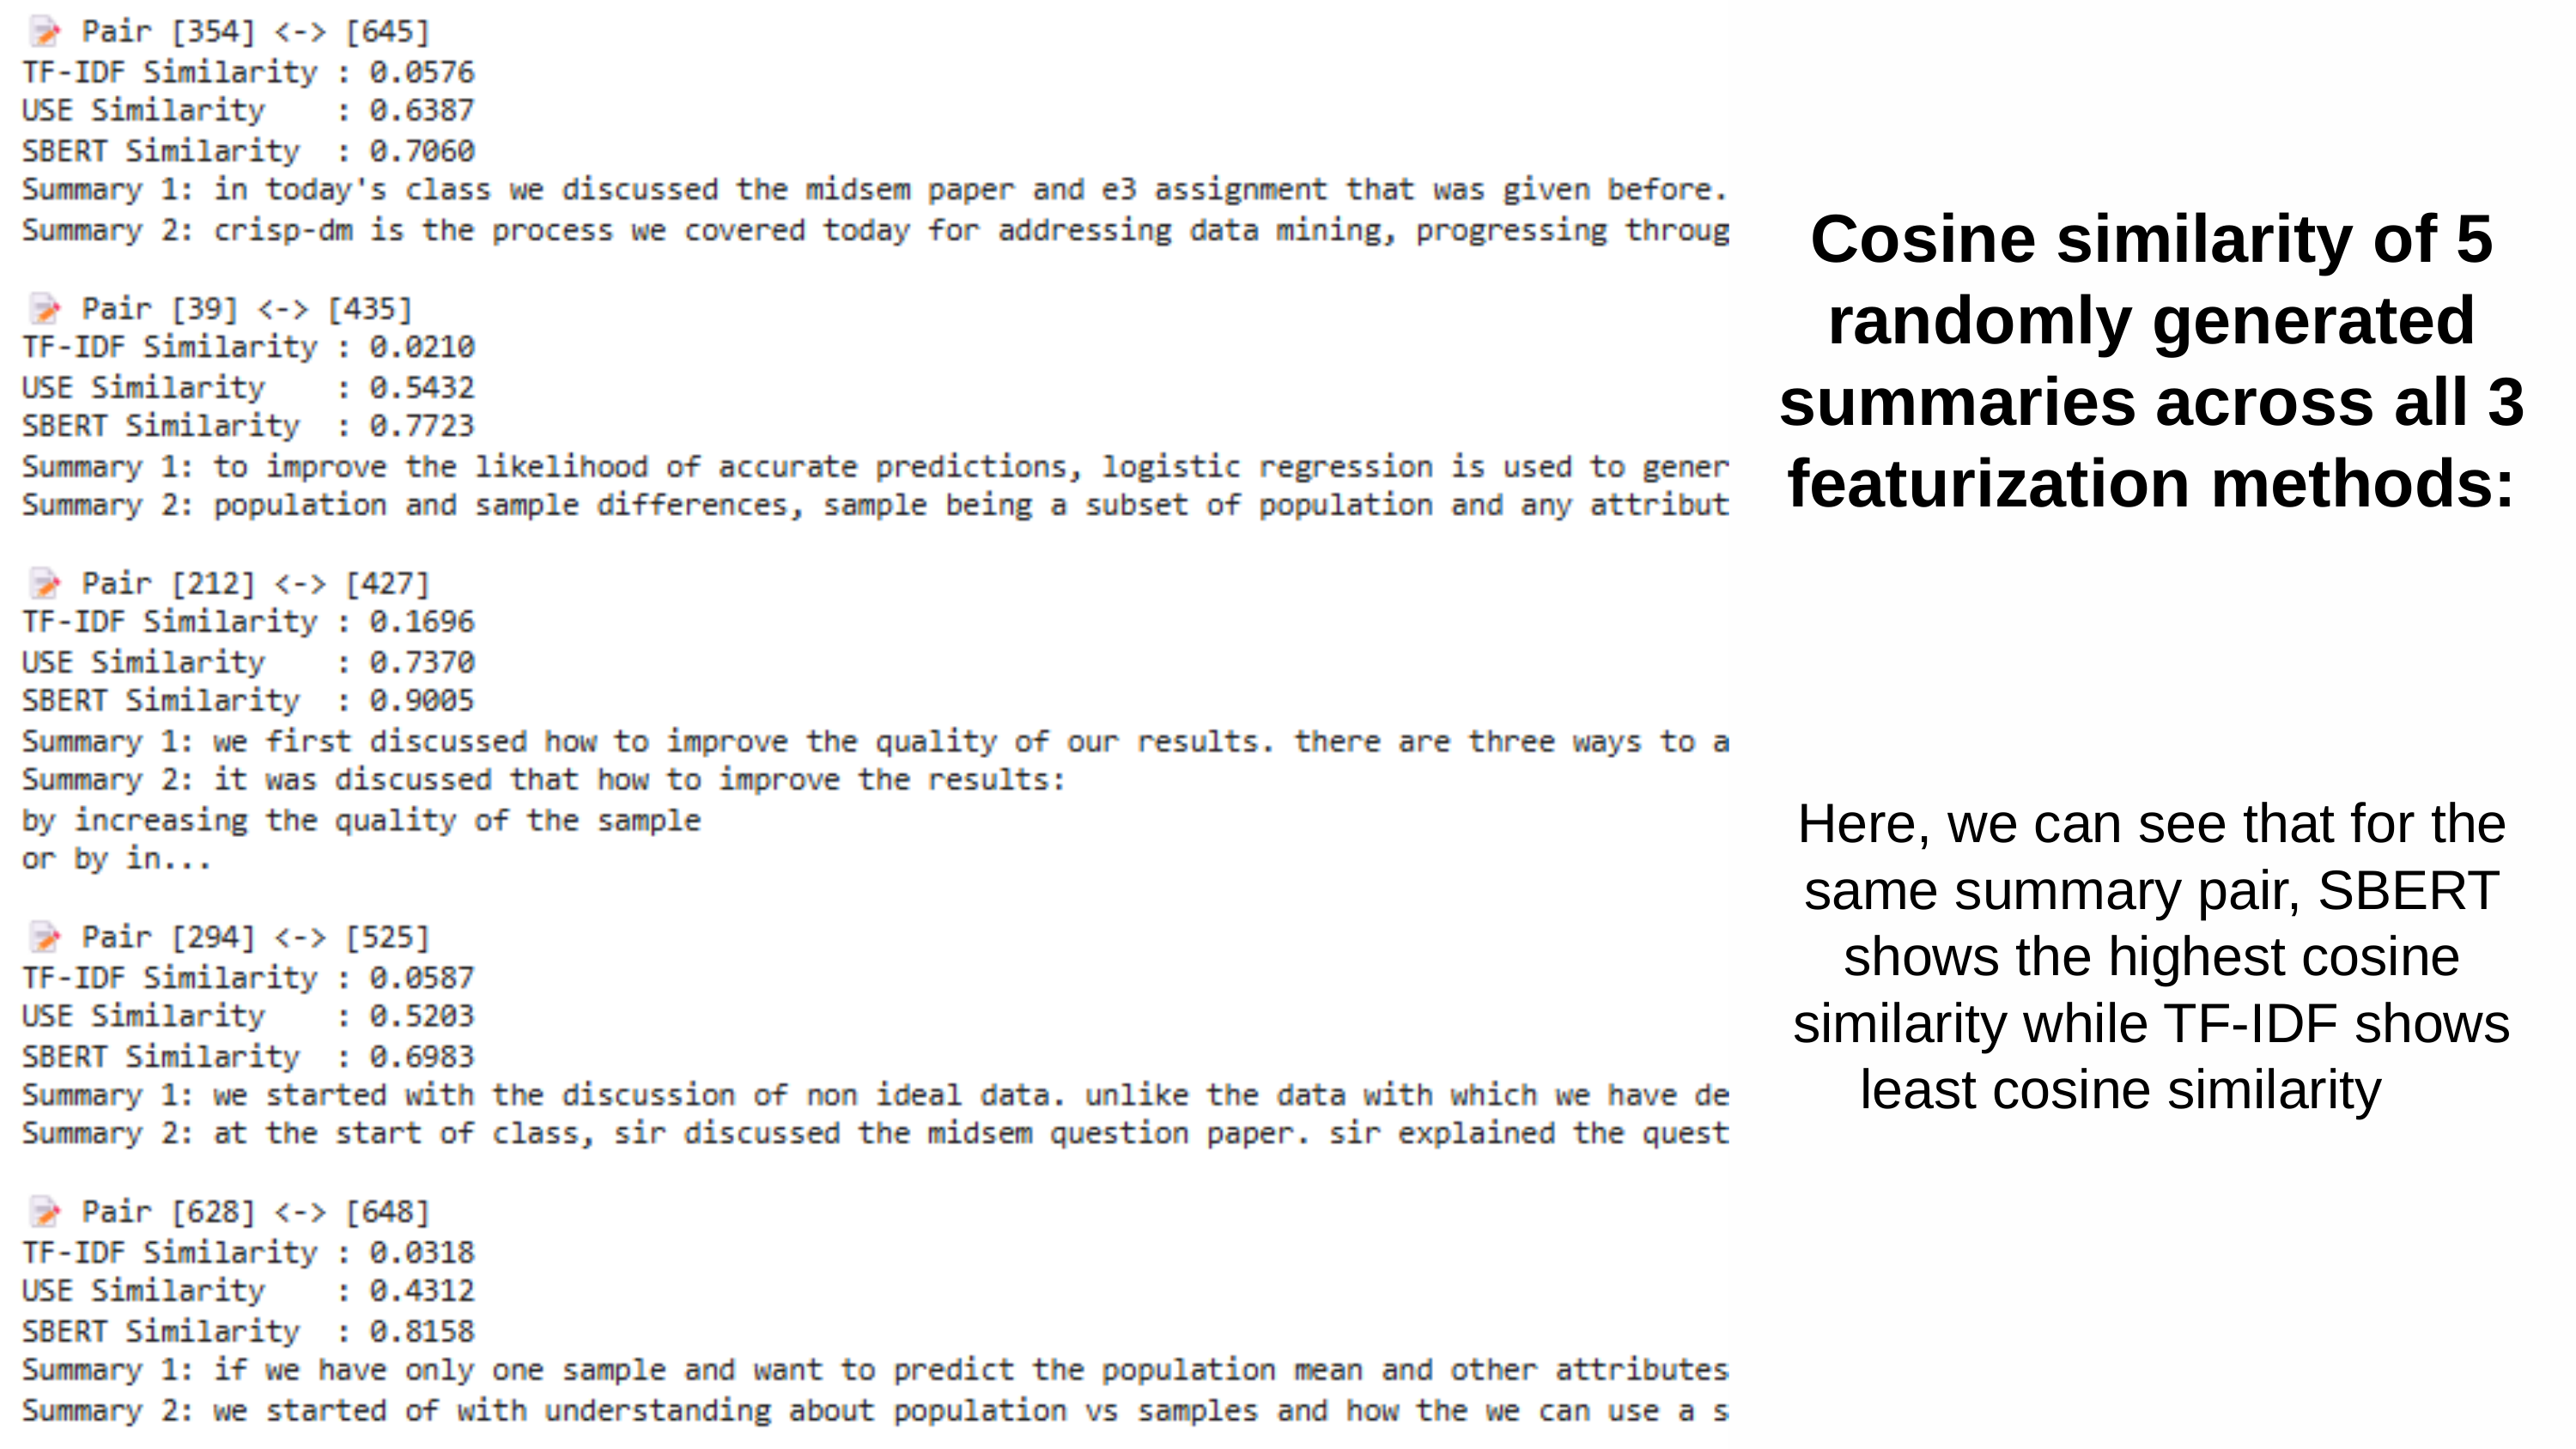

Cosine similarity of 5 randomly generated summaries across all 3 featurization methods:
Here, we can see that for the same summary pair, SBERT shows the highest cosine similarity while TF-IDF shows least cosine similarity